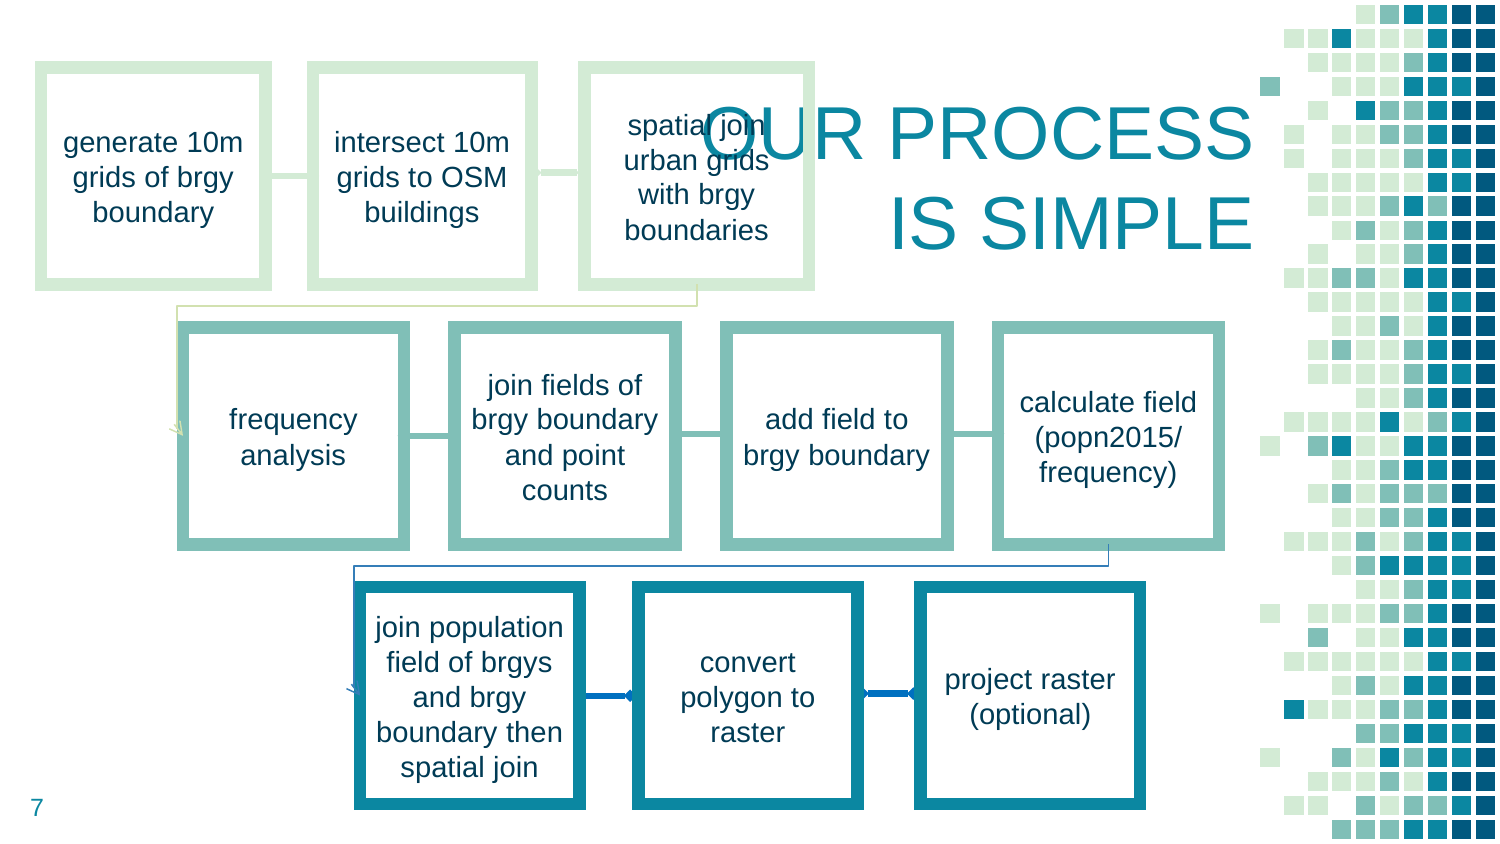

generate 10m grids of brgy boundary
intersect 10m grids to OSM buildings
spatial join urban grids with brgy boundaries
# OUR PROCESS IS SIMPLE
frequency analysis
join fields of brgy boundary and point counts
add field to brgy boundary
calculate field (popn2015/
frequency)
join population field of brgys and brgy boundary then spatial join
convert polygon to raster
project raster (optional)
7